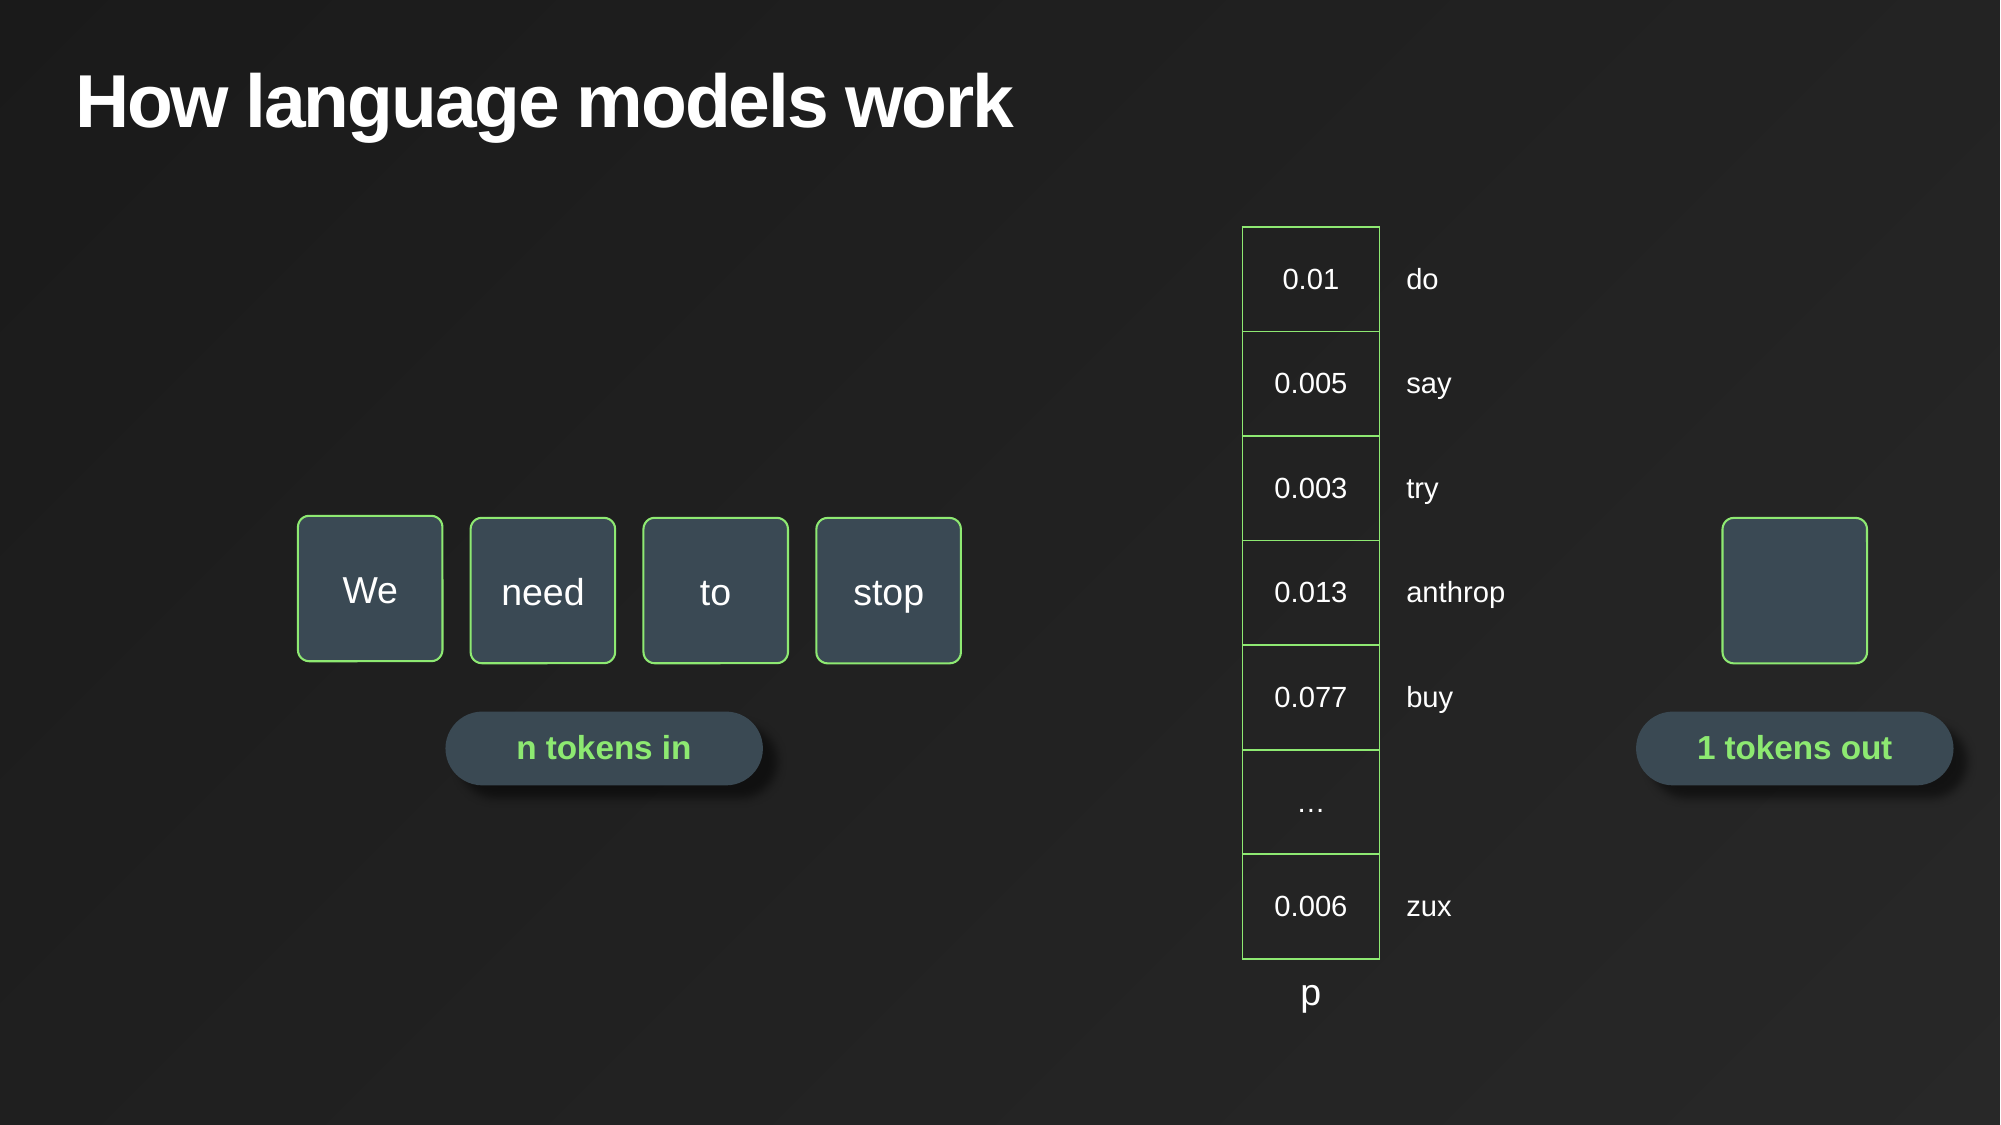

# How language models work
| 0.01 |
| --- |
| 0.005 |
| 0.003 |
| 0.013 |
| 0.077 |
| … |
| 0.006 |
| do |
| --- |
| say |
| try |
| anthrop |
| buy |
|  |
| zux |
We
need
to
stop

n tokens in
1 tokens out
p